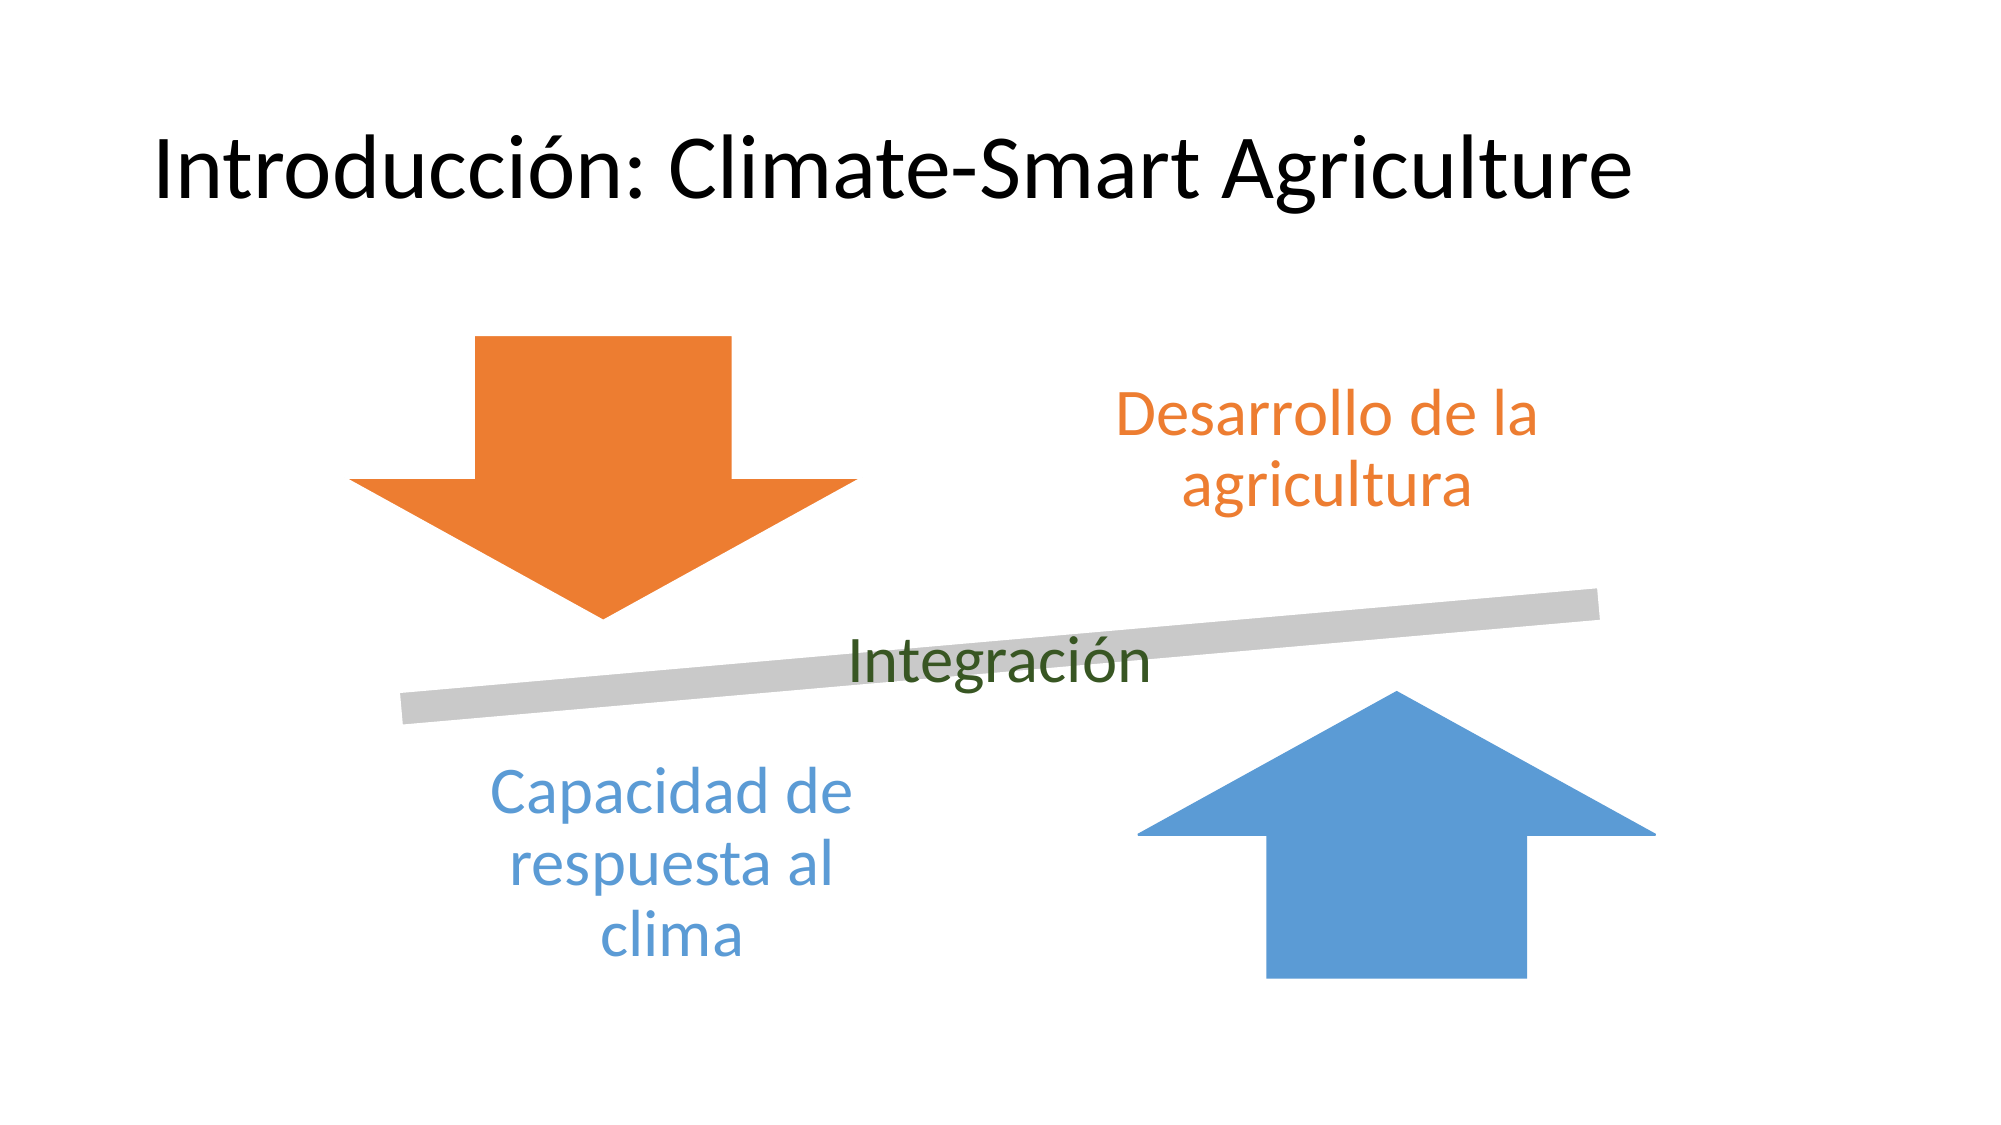

# Introducción: Climate-Smart Agriculture
Desarrollo de la agricultura
Capacidad de respuesta al clima
Integración